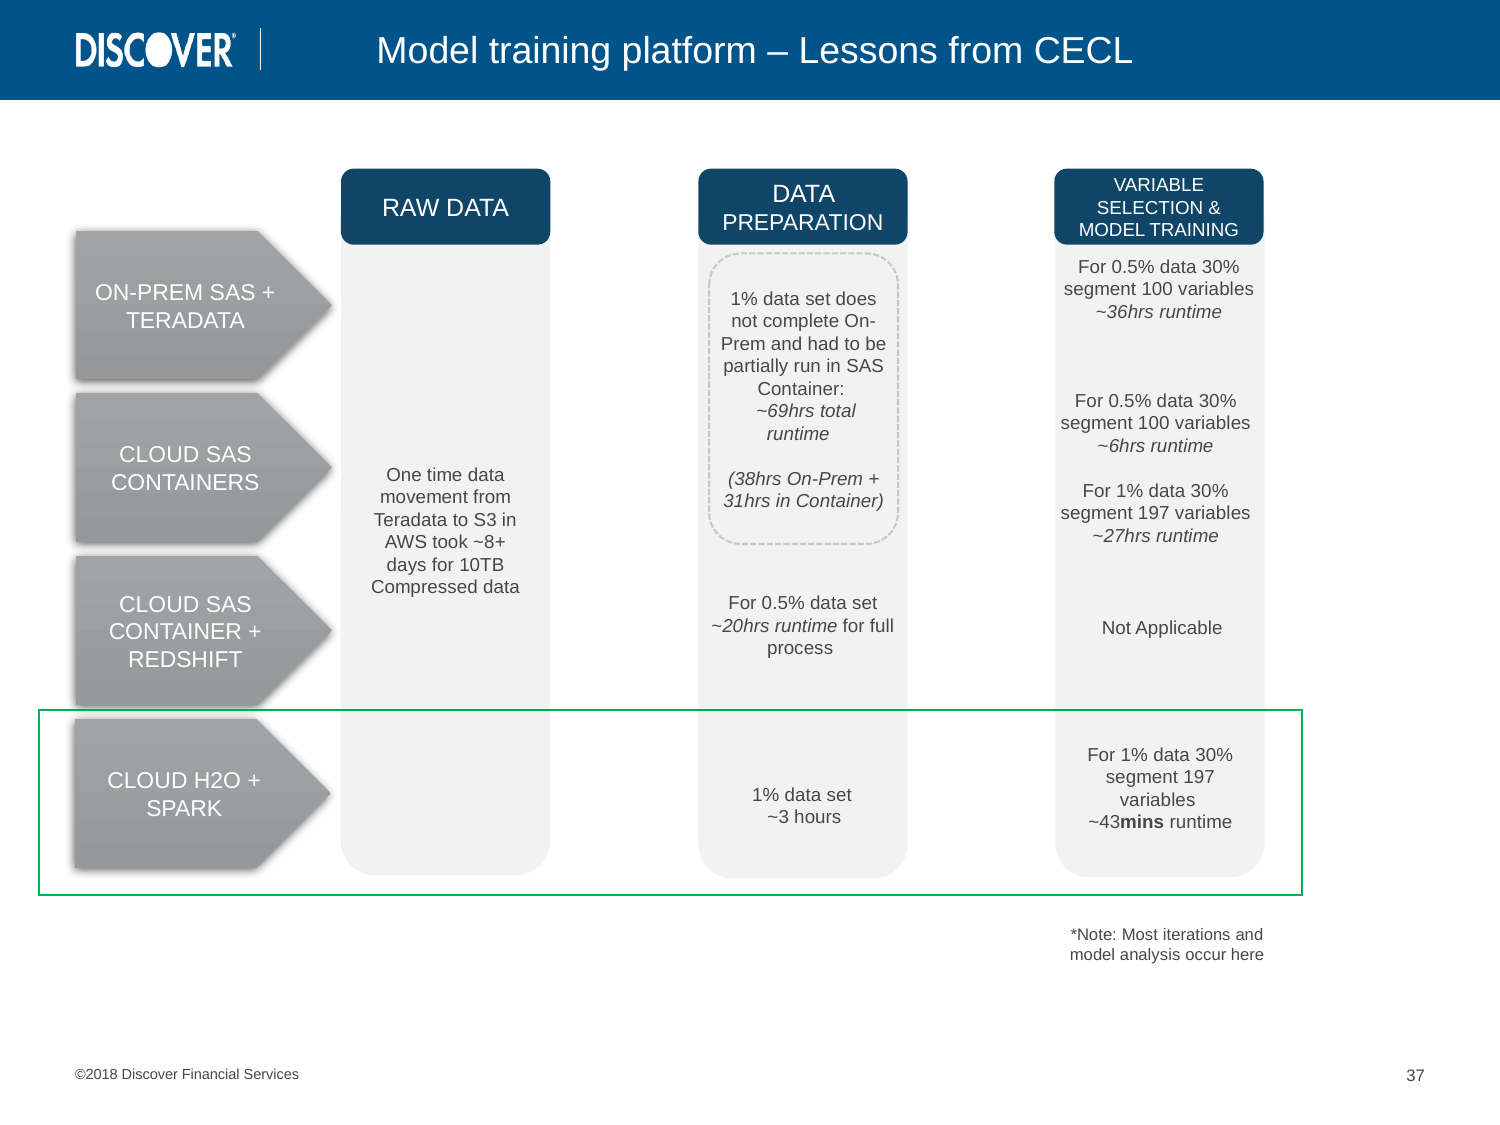

Model training platform – Lessons from CECL
DATA PREPARATION
VARIABLE SELECTION & MODEL TRAINING
RAW DATA
One time data movement from Teradata to S3 in AWS took ~8+ days for 10TB Compressed data

ON-PREM SAS + TERADATA
For 0.5% data 30% segment 100 variables ~36hrs runtime
1% data set does not complete On-Prem and had to be partially run in SAS Container:
 ~69hrs total runtime

(38hrs On-Prem + 31hrs in Container)
For 0.5% data 30% segment 100 variables ~6hrs runtime

For 1% data 30% segment 197 variables ~27hrs runtime

CLOUD SAS CONTAINERS
CLOUD SAS CONTAINER + REDSHIFT
For 0.5% data set ~20hrs runtime for full process
Not Applicable

CLOUD H2O + SPARK
For 1% data 30% segment 197 variables
~43mins runtime
1% data set
~3 hours
*Note: Most iterations and model analysis occur here
©2018 Discover Financial Services
37